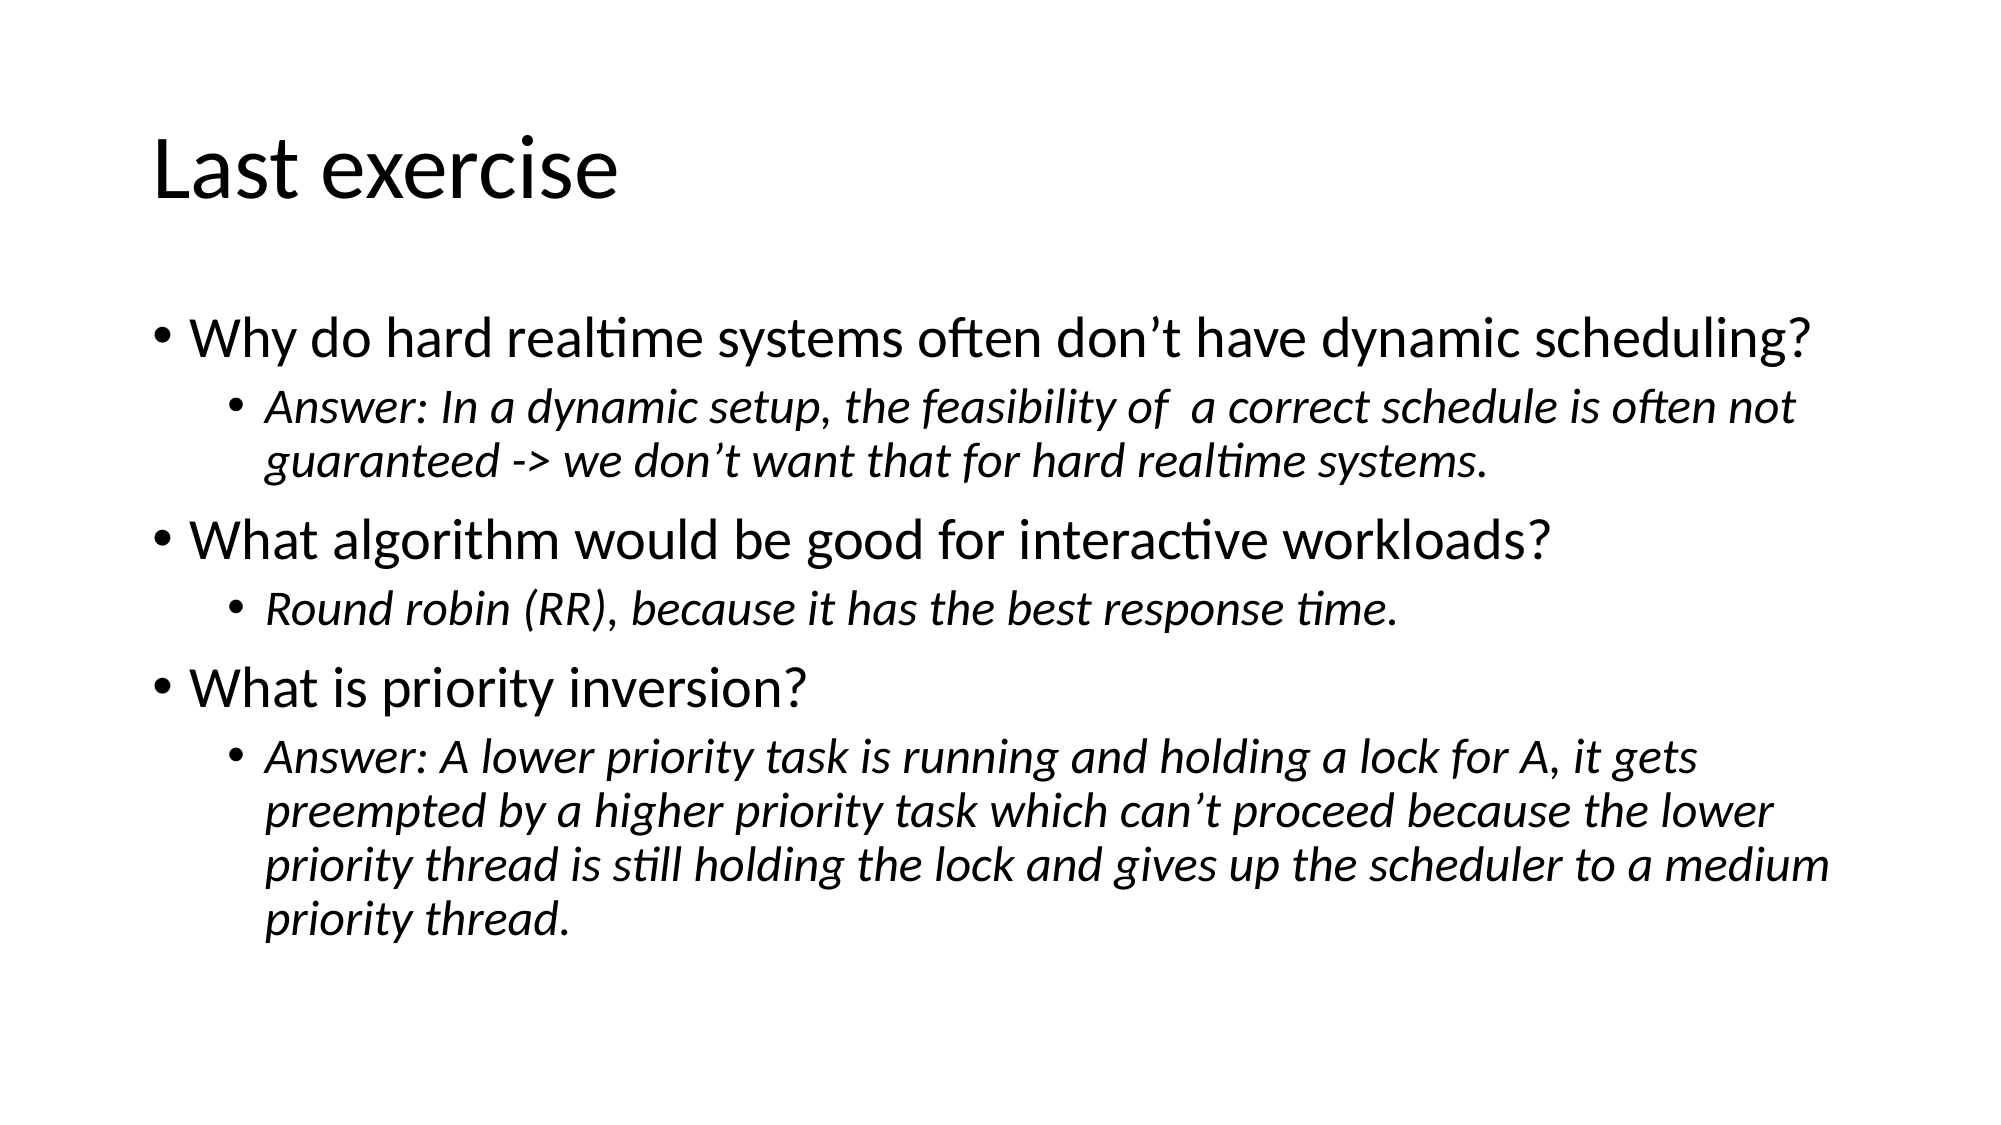

# Last exercise
Why do hard realtime systems often don’t have dynamic scheduling?
Answer: In a dynamic setup, the feasibility of  a correct schedule is often not guaranteed -> we don’t want that for hard realtime systems.
What algorithm would be good for interactive workloads?
Round robin (RR), because it has the best response time.
What is priority inversion?
Answer: A lower priority task is running and holding a lock for A, it gets preempted by a higher priority task which can’t proceed because the lower priority thread is still holding the lock and gives up the scheduler to a medium priority thread.